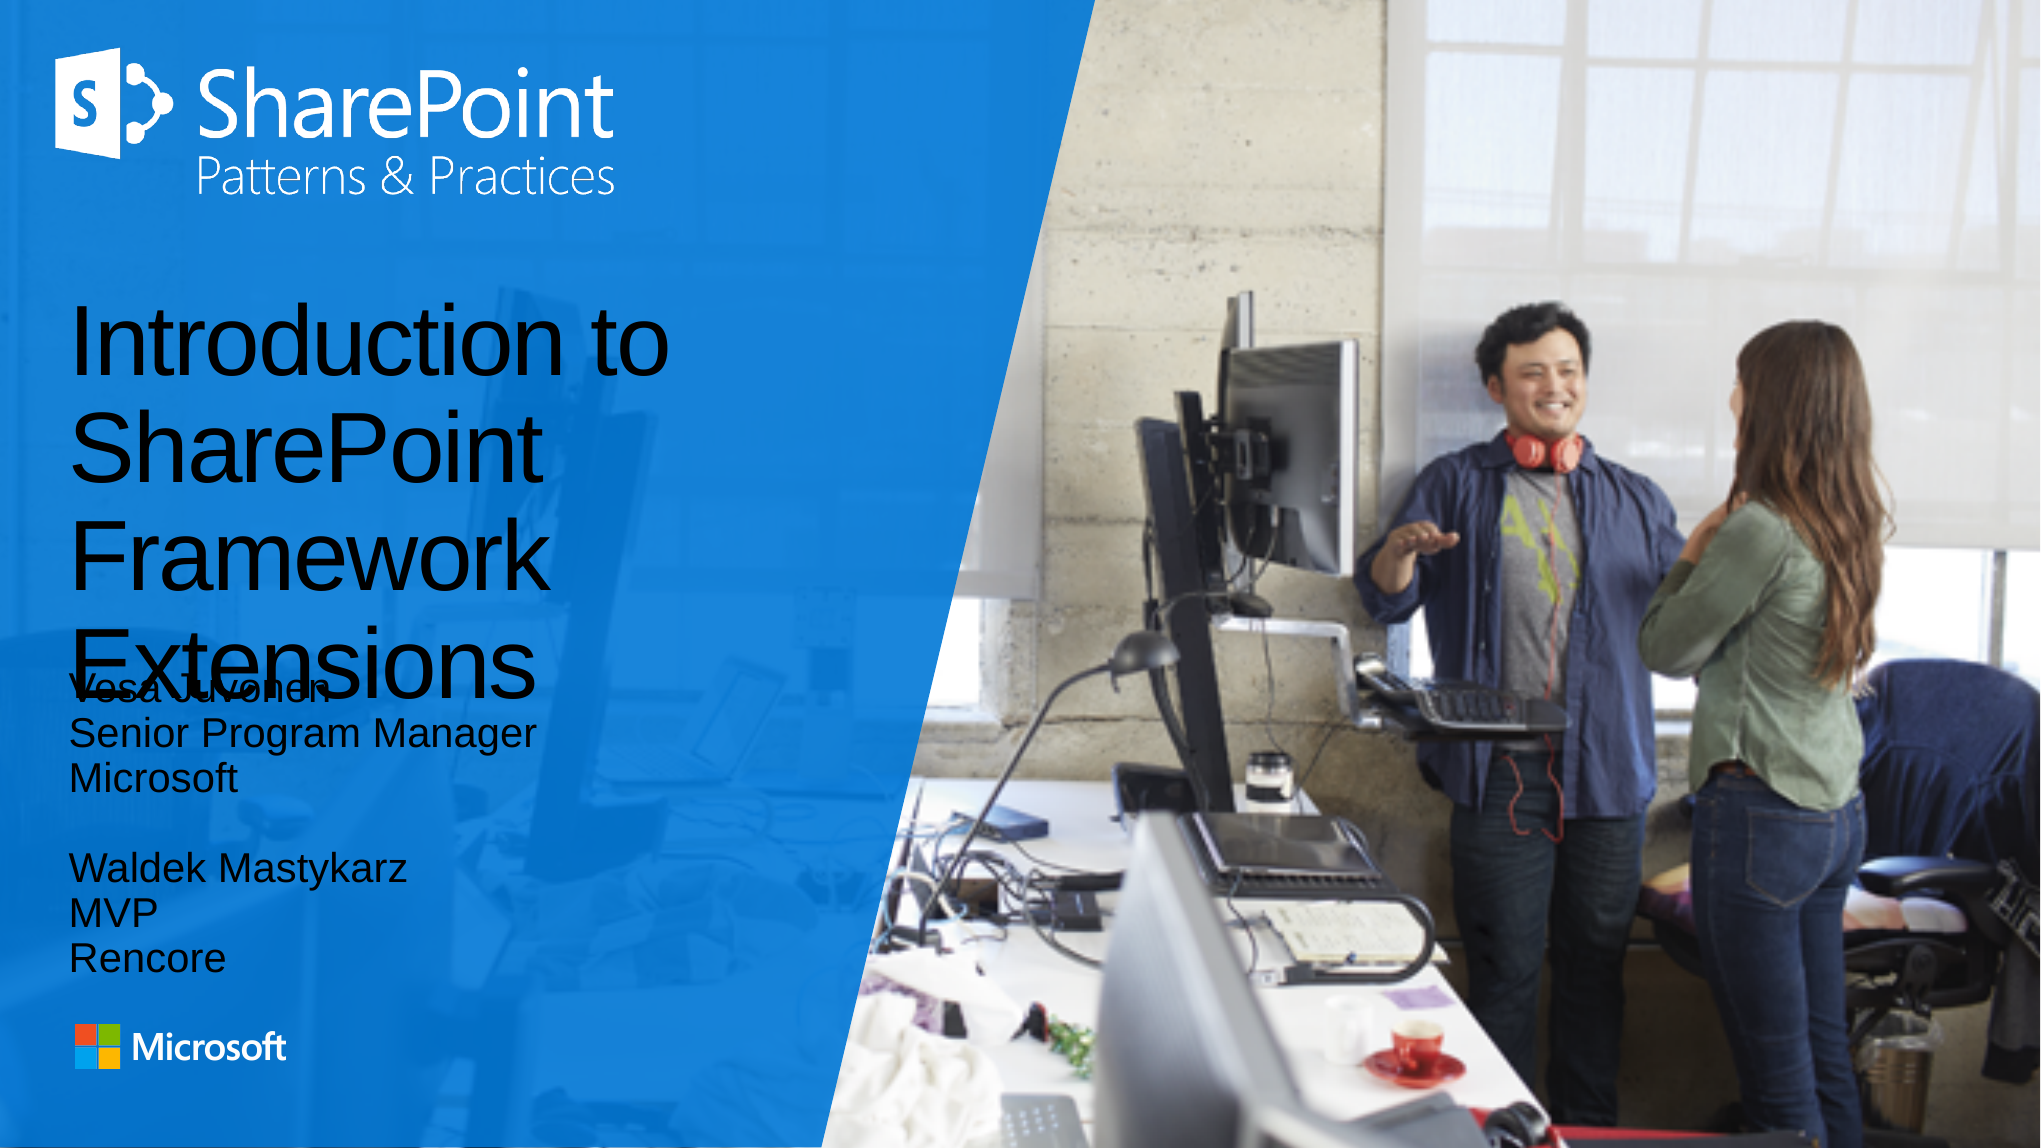

# Introduction to SharePoint Framework Extensions
Vesa Juvonen
Senior Program Manager
Microsoft

Waldek Mastykarz
MVP
Rencore